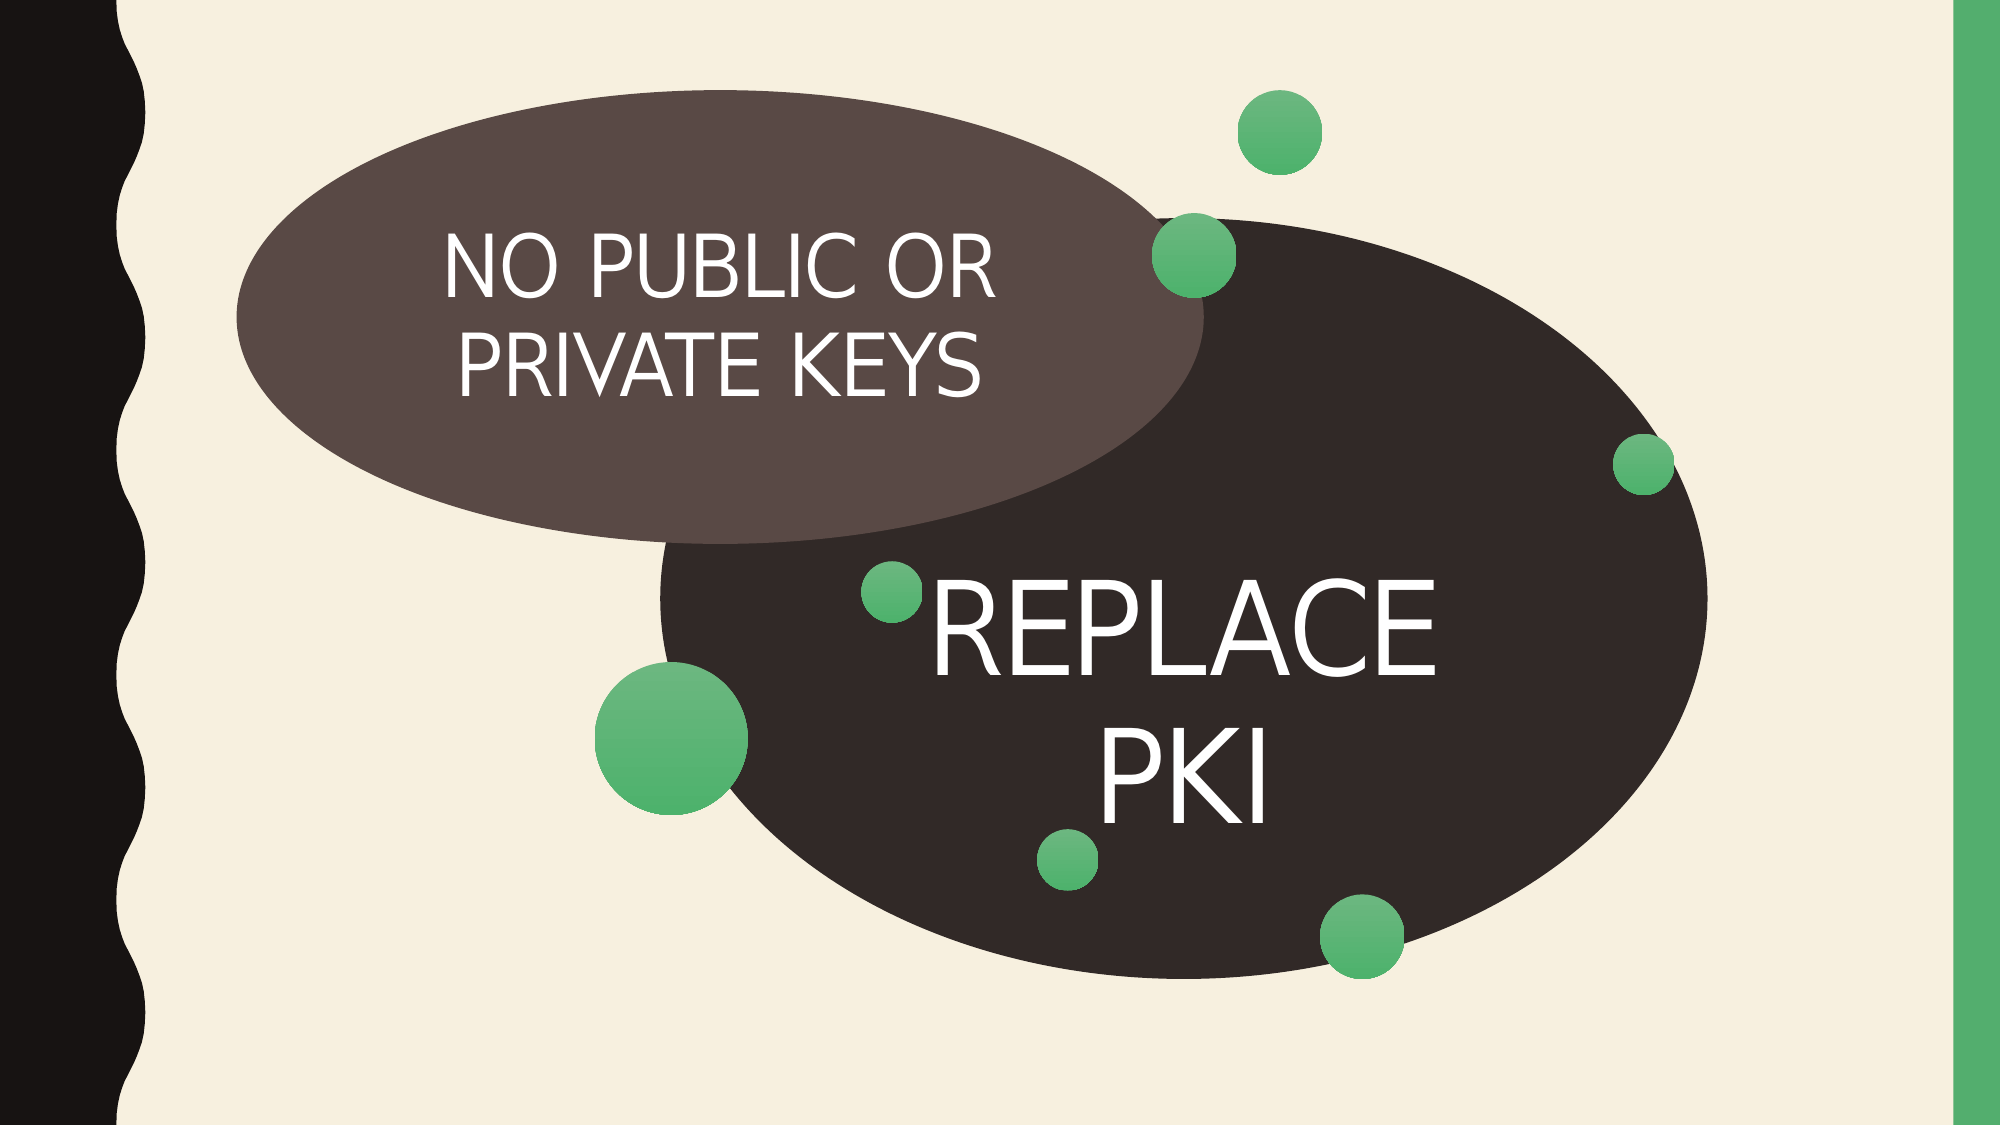

REPLACE PKI
NO PUBLIC OR PRIVATE KEYS